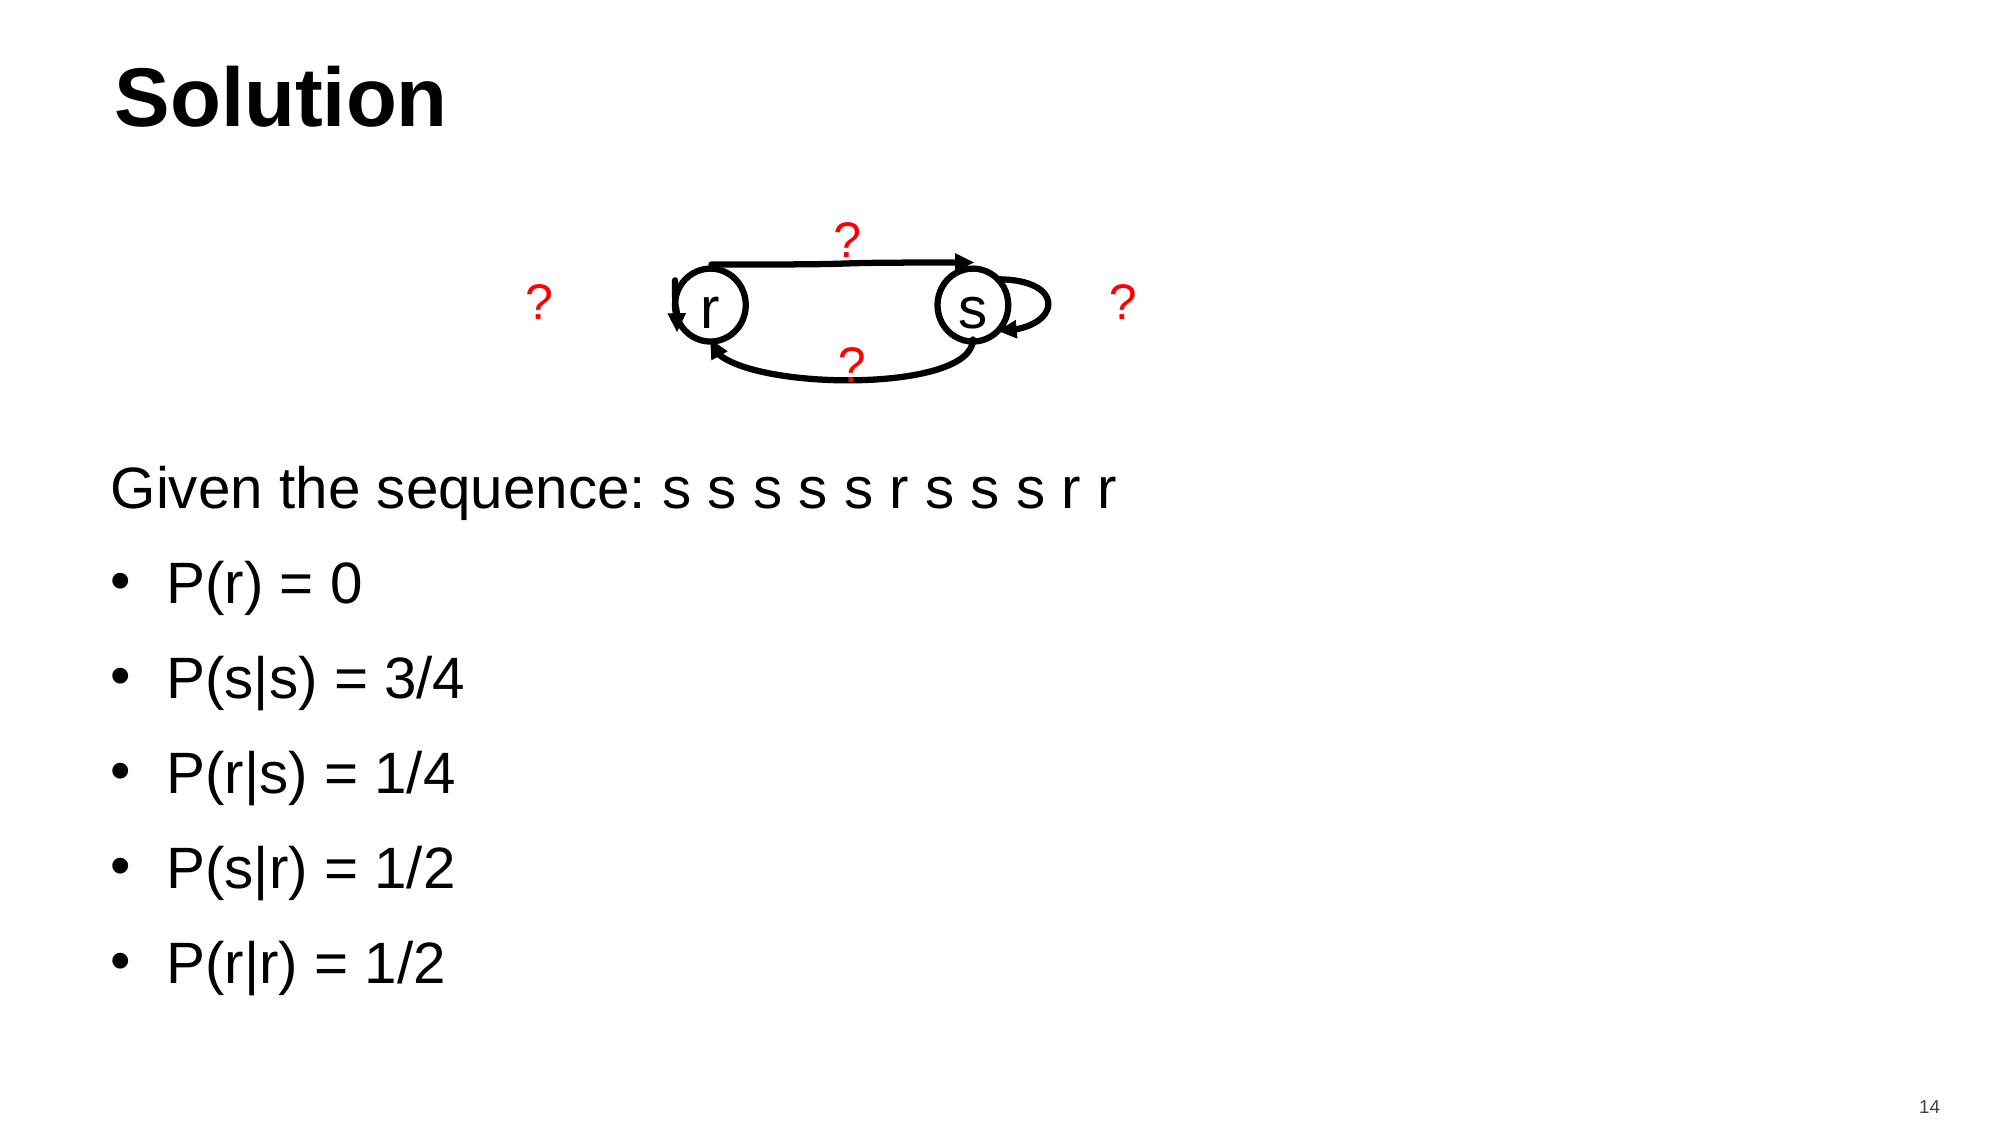

# Solution
?
?
?
r
s
?
Given the sequence: s s s s s r s s s r r
P(r) = 0
P(s|s) = 3/4
P(r|s) = 1/4
P(s|r) = 1/2
P(r|r) = 1/2
14